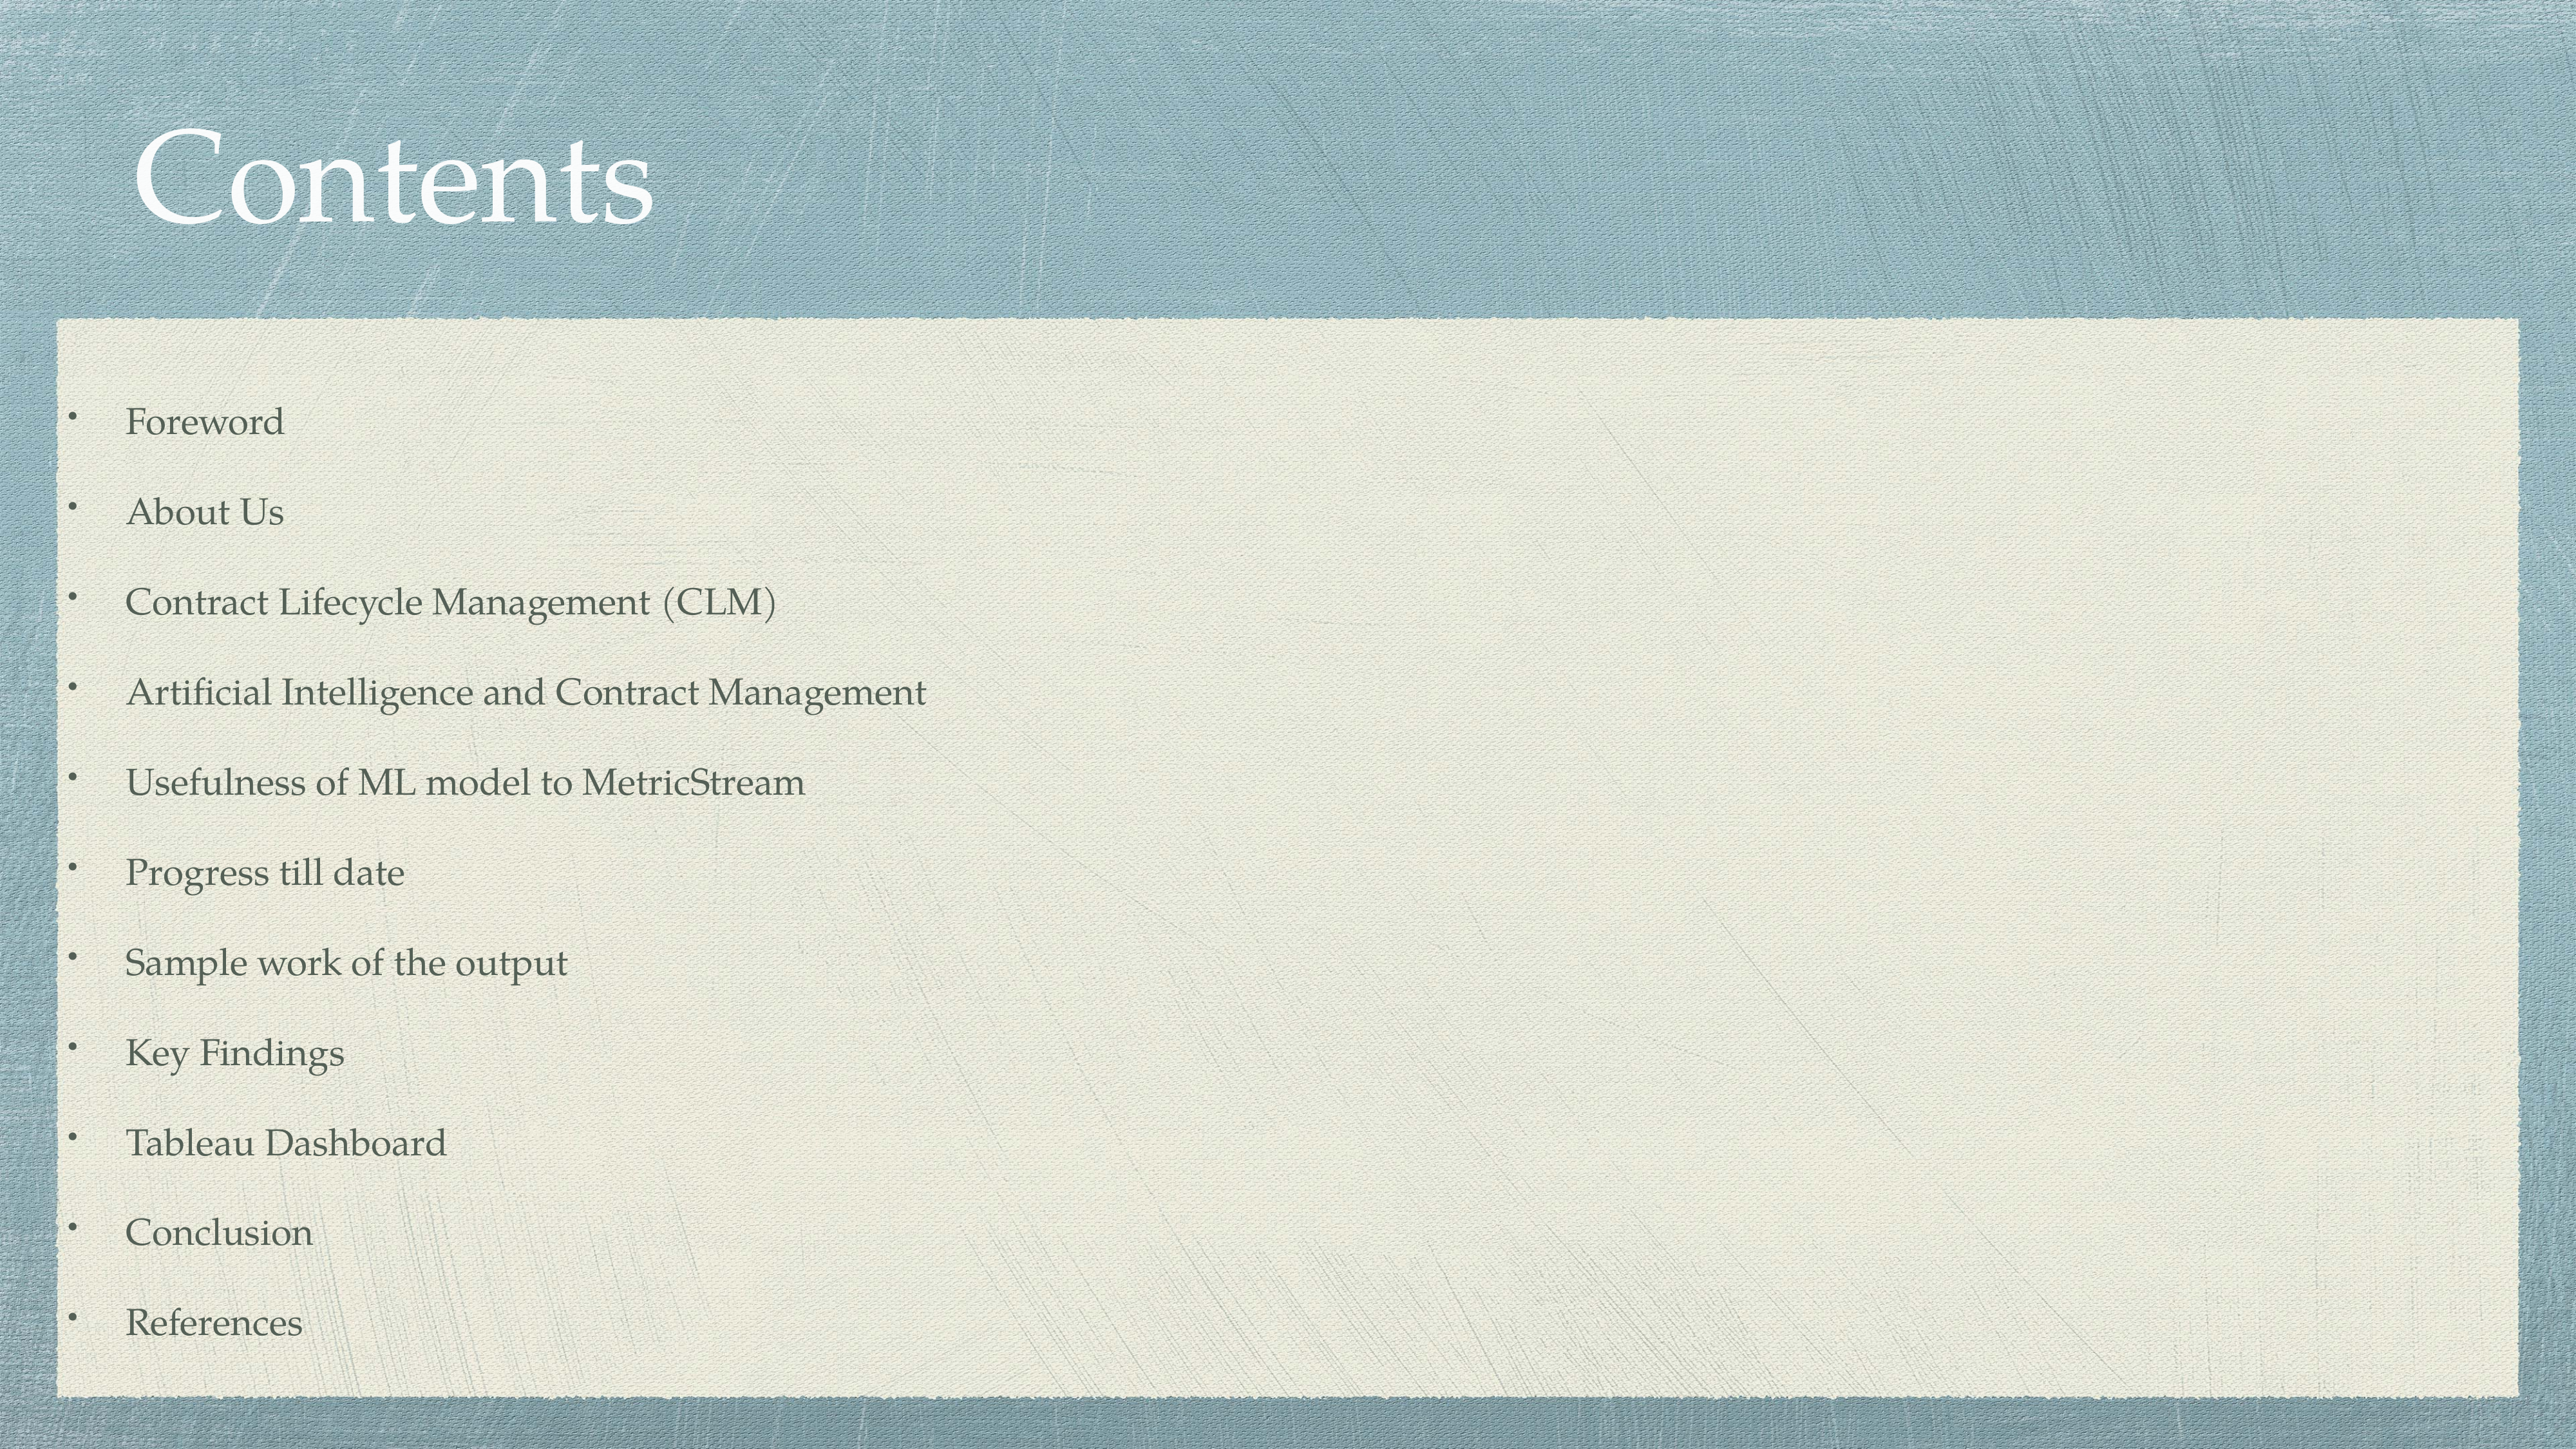

# Contents
Foreword
About Us
Contract Lifecycle Management (CLM)
Artificial Intelligence and Contract Management
Usefulness of ML model to MetricStream
Progress till date
Sample work of the output
Key Findings
Tableau Dashboard
Conclusion
References